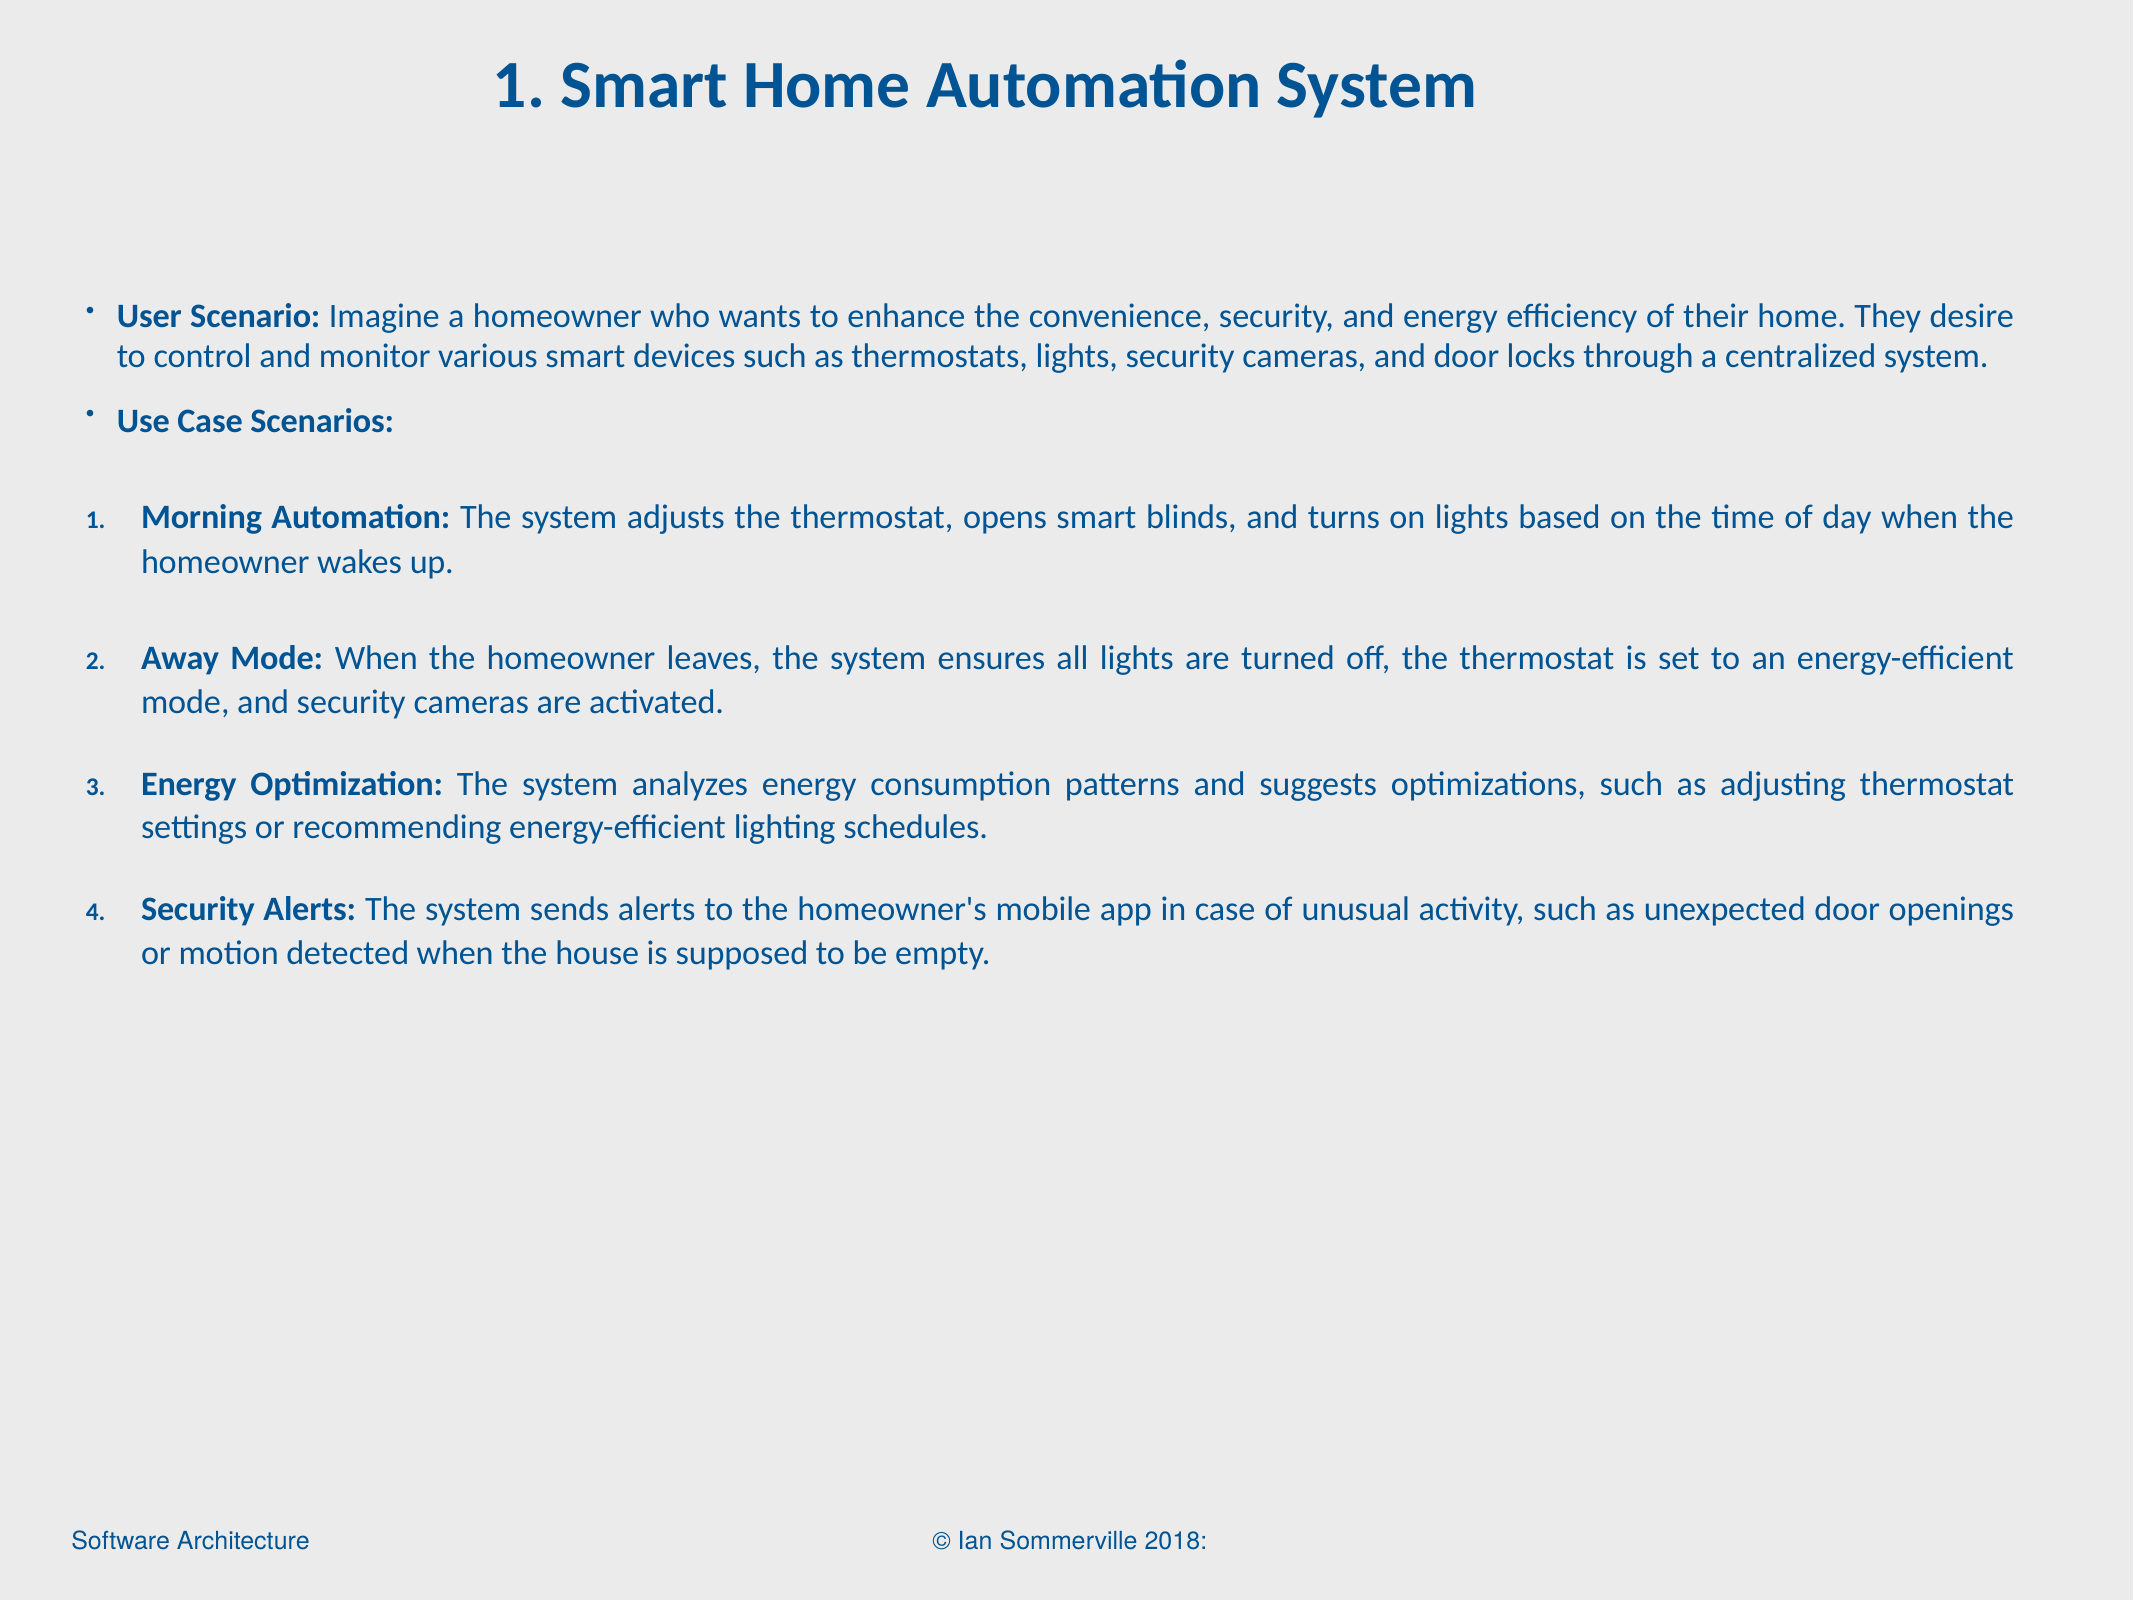

# 1. Smart Home Automation System
User Scenario: Imagine a homeowner who wants to enhance the convenience, security, and energy efficiency of their home. They desire to control and monitor various smart devices such as thermostats, lights, security cameras, and door locks through a centralized system.
Use Case Scenarios:
Morning Automation: The system adjusts the thermostat, opens smart blinds, and turns on lights based on the time of day when the homeowner wakes up.
Away Mode: When the homeowner leaves, the system ensures all lights are turned off, the thermostat is set to an energy-efficient mode, and security cameras are activated.
Energy Optimization: The system analyzes energy consumption patterns and suggests optimizations, such as adjusting thermostat settings or recommending energy-efficient lighting schedules.
Security Alerts: The system sends alerts to the homeowner's mobile app in case of unusual activity, such as unexpected door openings or motion detected when the house is supposed to be empty.